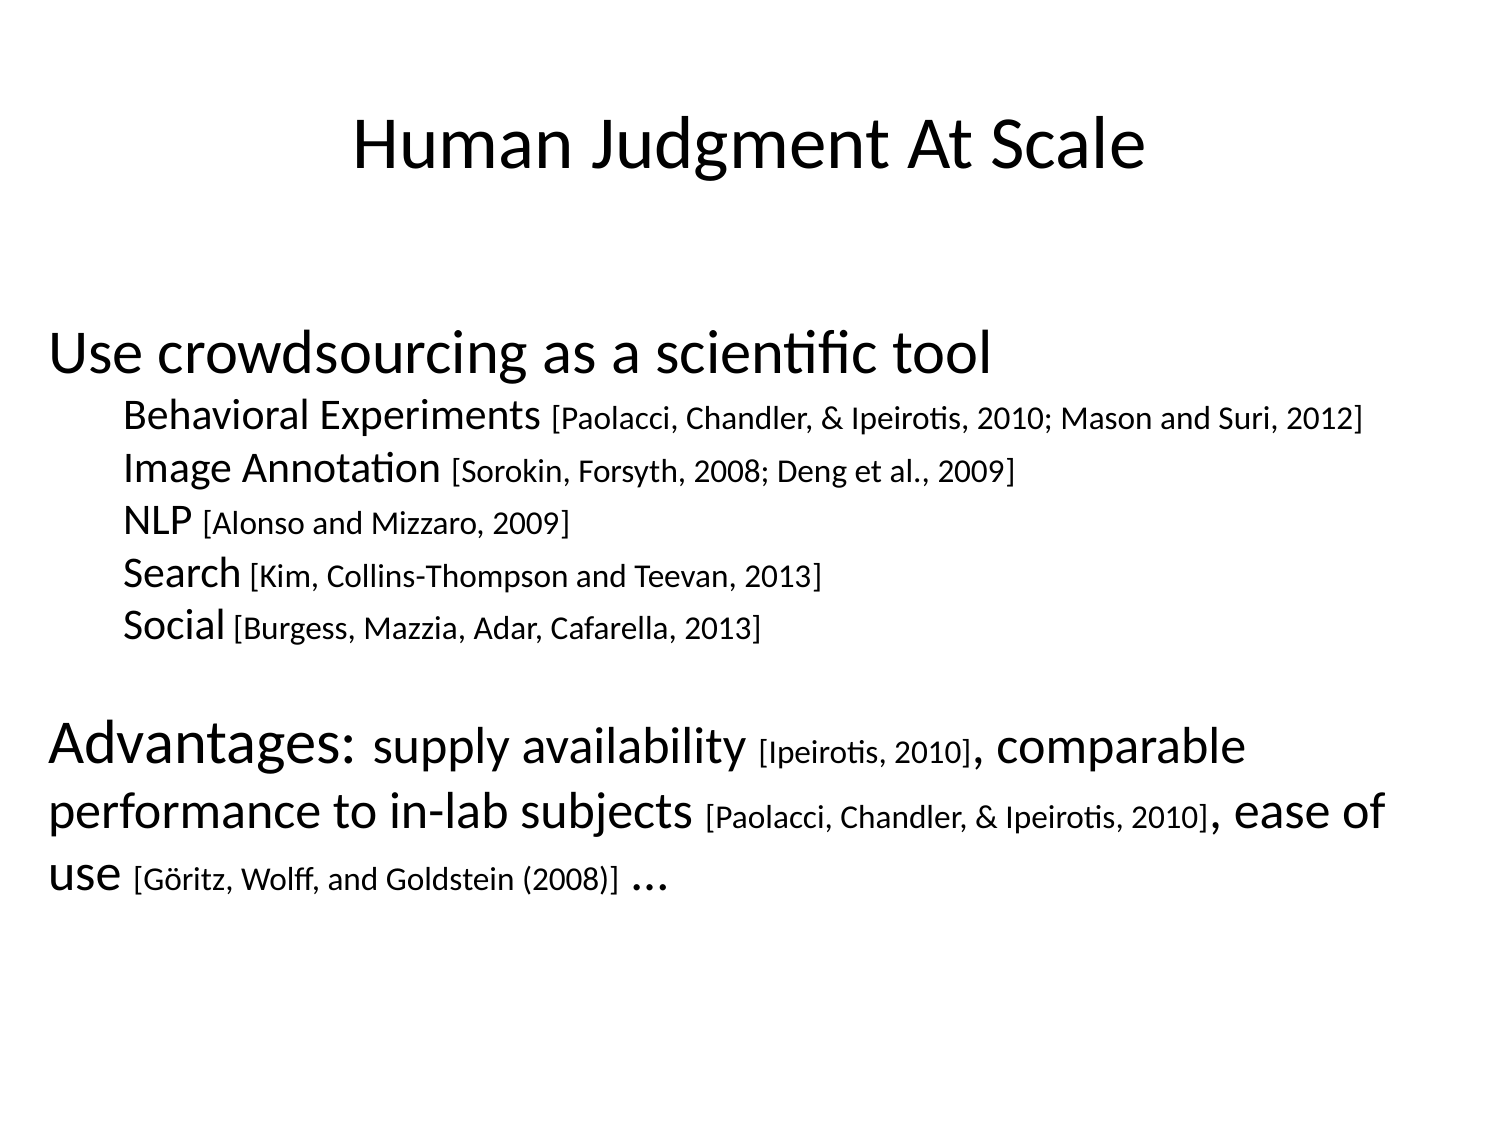

# Human Judgment At Scale
Use crowdsourcing as a scientific tool
Behavioral Experiments [Paolacci, Chandler, & Ipeirotis, 2010; Mason and Suri, 2012]
Image Annotation [Sorokin, Forsyth, 2008; Deng et al., 2009]
NLP [Alonso and Mizzaro, 2009]
Search [Kim, Collins-Thompson and Teevan, 2013]
Social [Burgess, Mazzia, Adar, Cafarella, 2013]

Advantages: supply availability [Ipeirotis, 2010], comparable performance to in-lab subjects [Paolacci, Chandler, & Ipeirotis, 2010], ease of use [Göritz, Wolff, and Goldstein (2008)] …